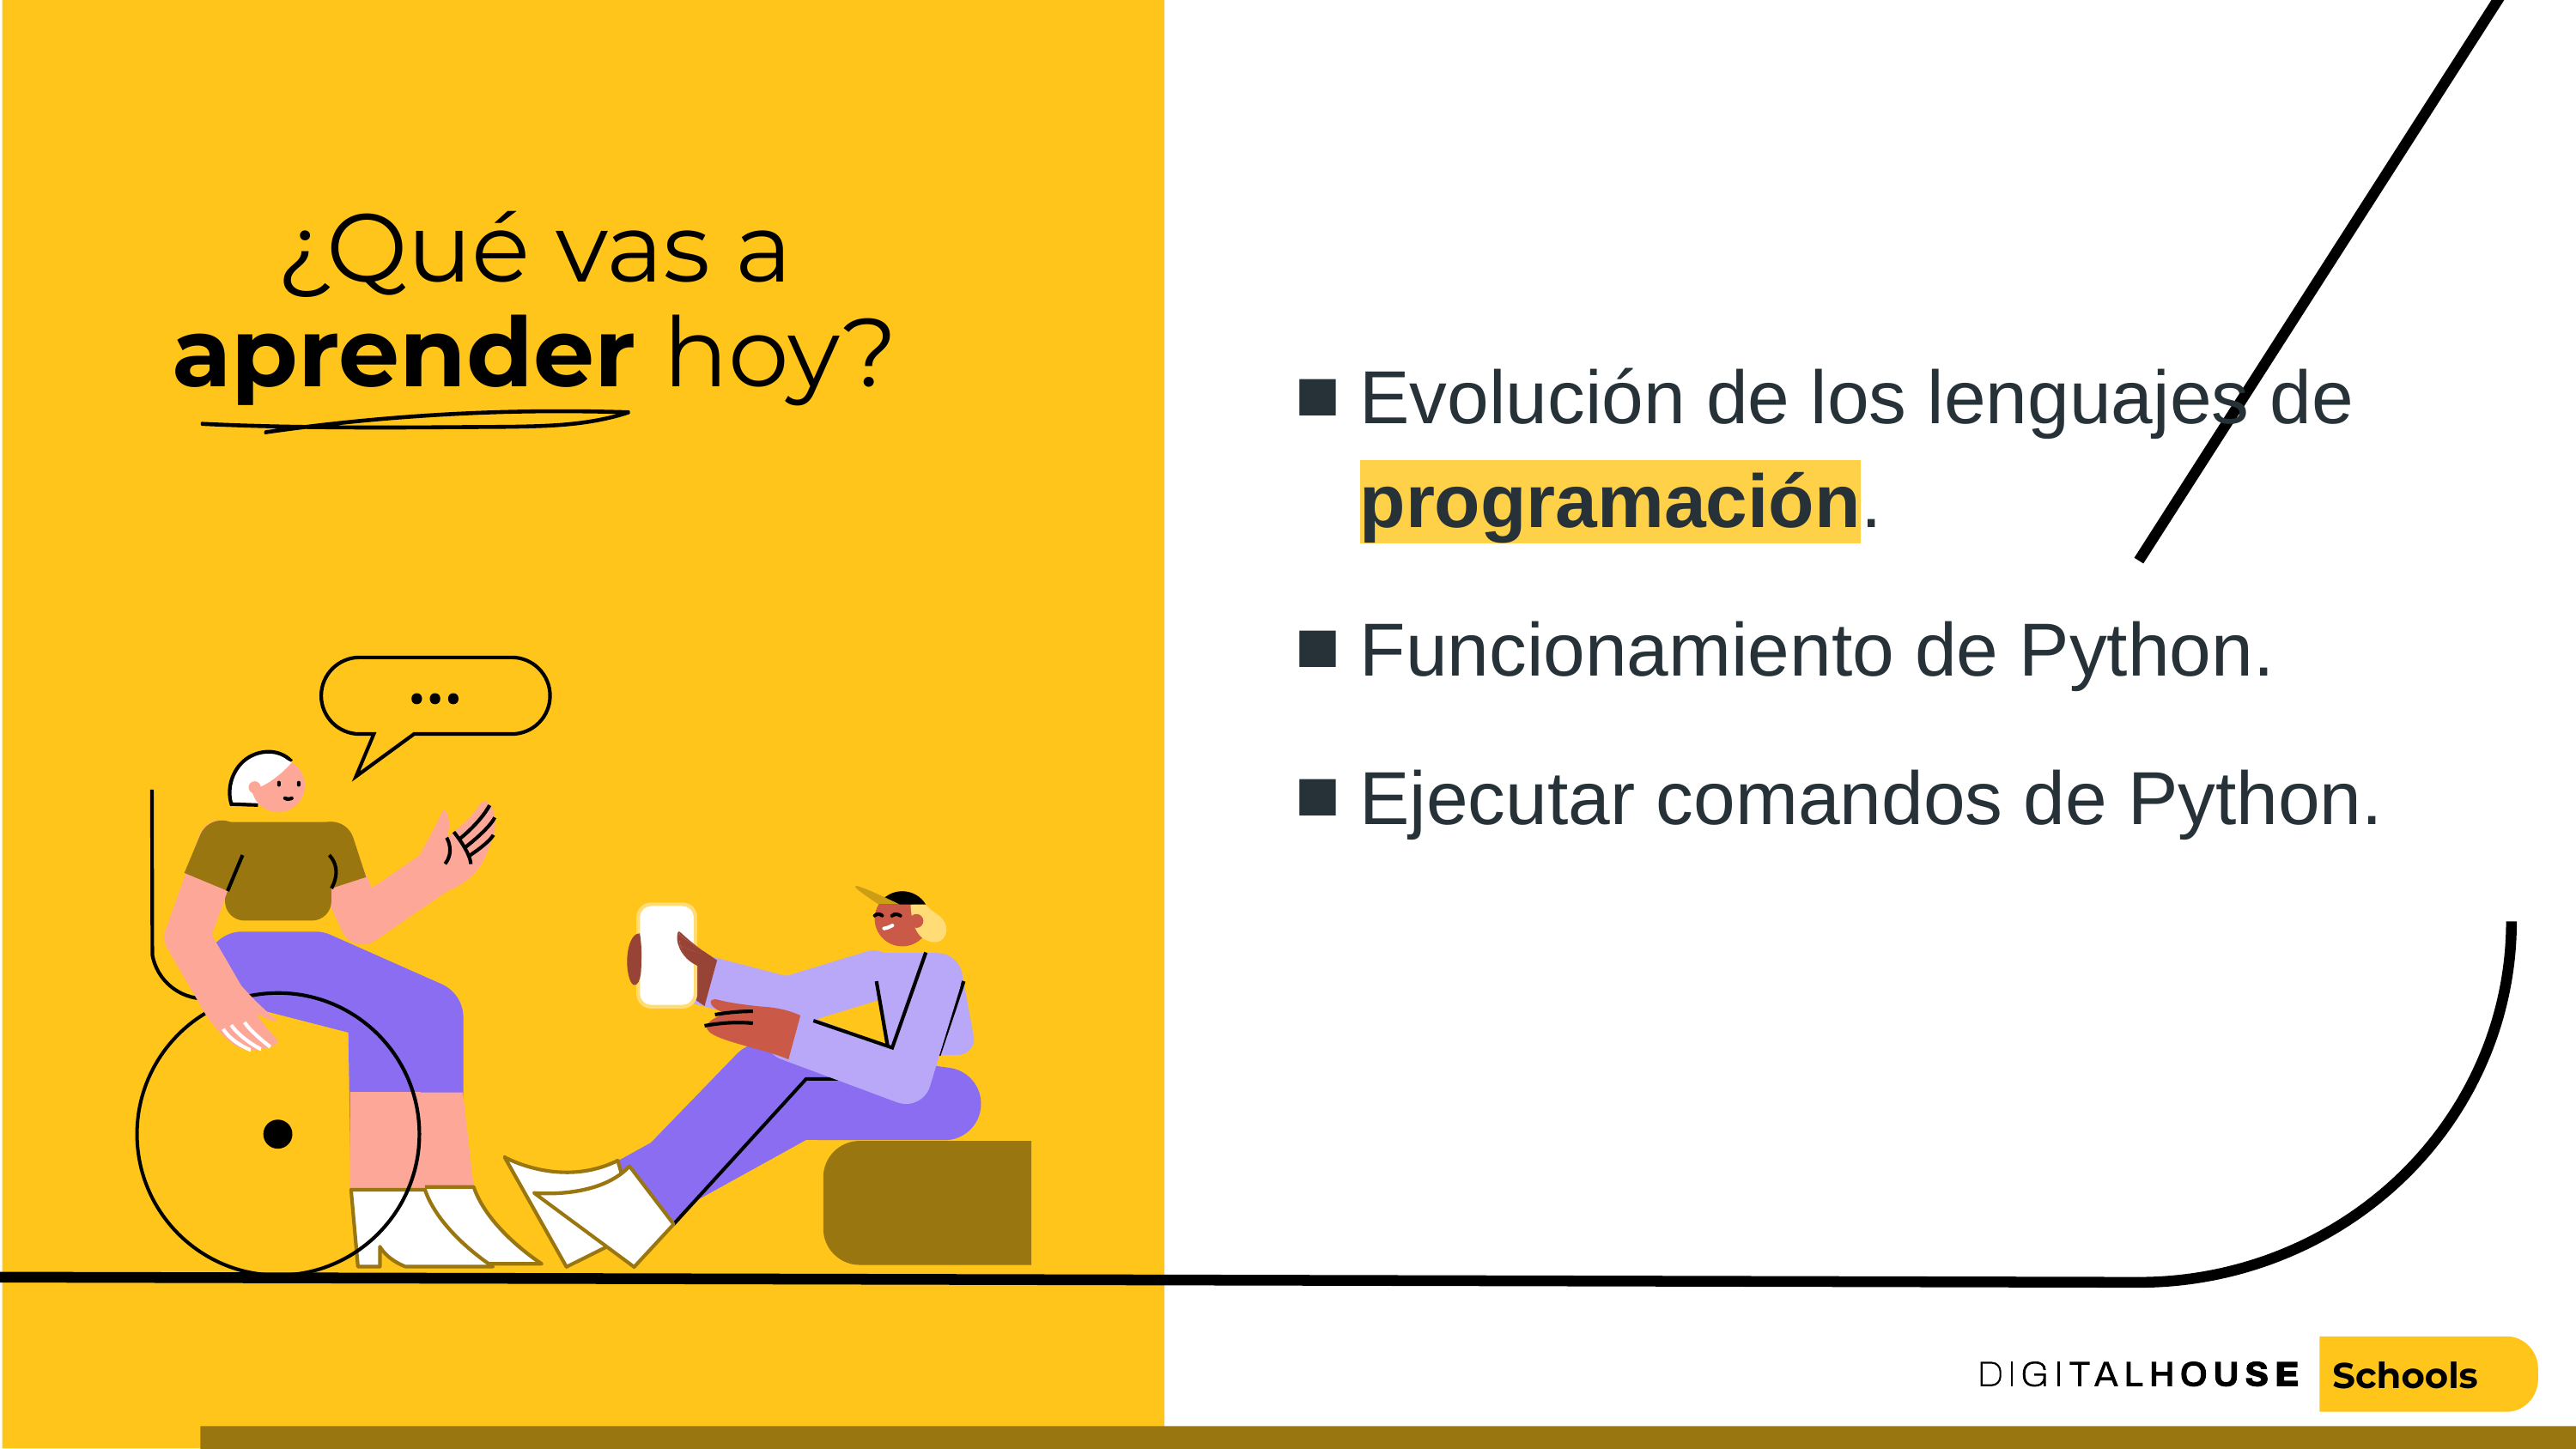

# ¿Qué vas a aprender hoy?

Evolución de los lenguajes de programación.
Funcionamiento de Python.
Ejecutar comandos de Python.

Schools